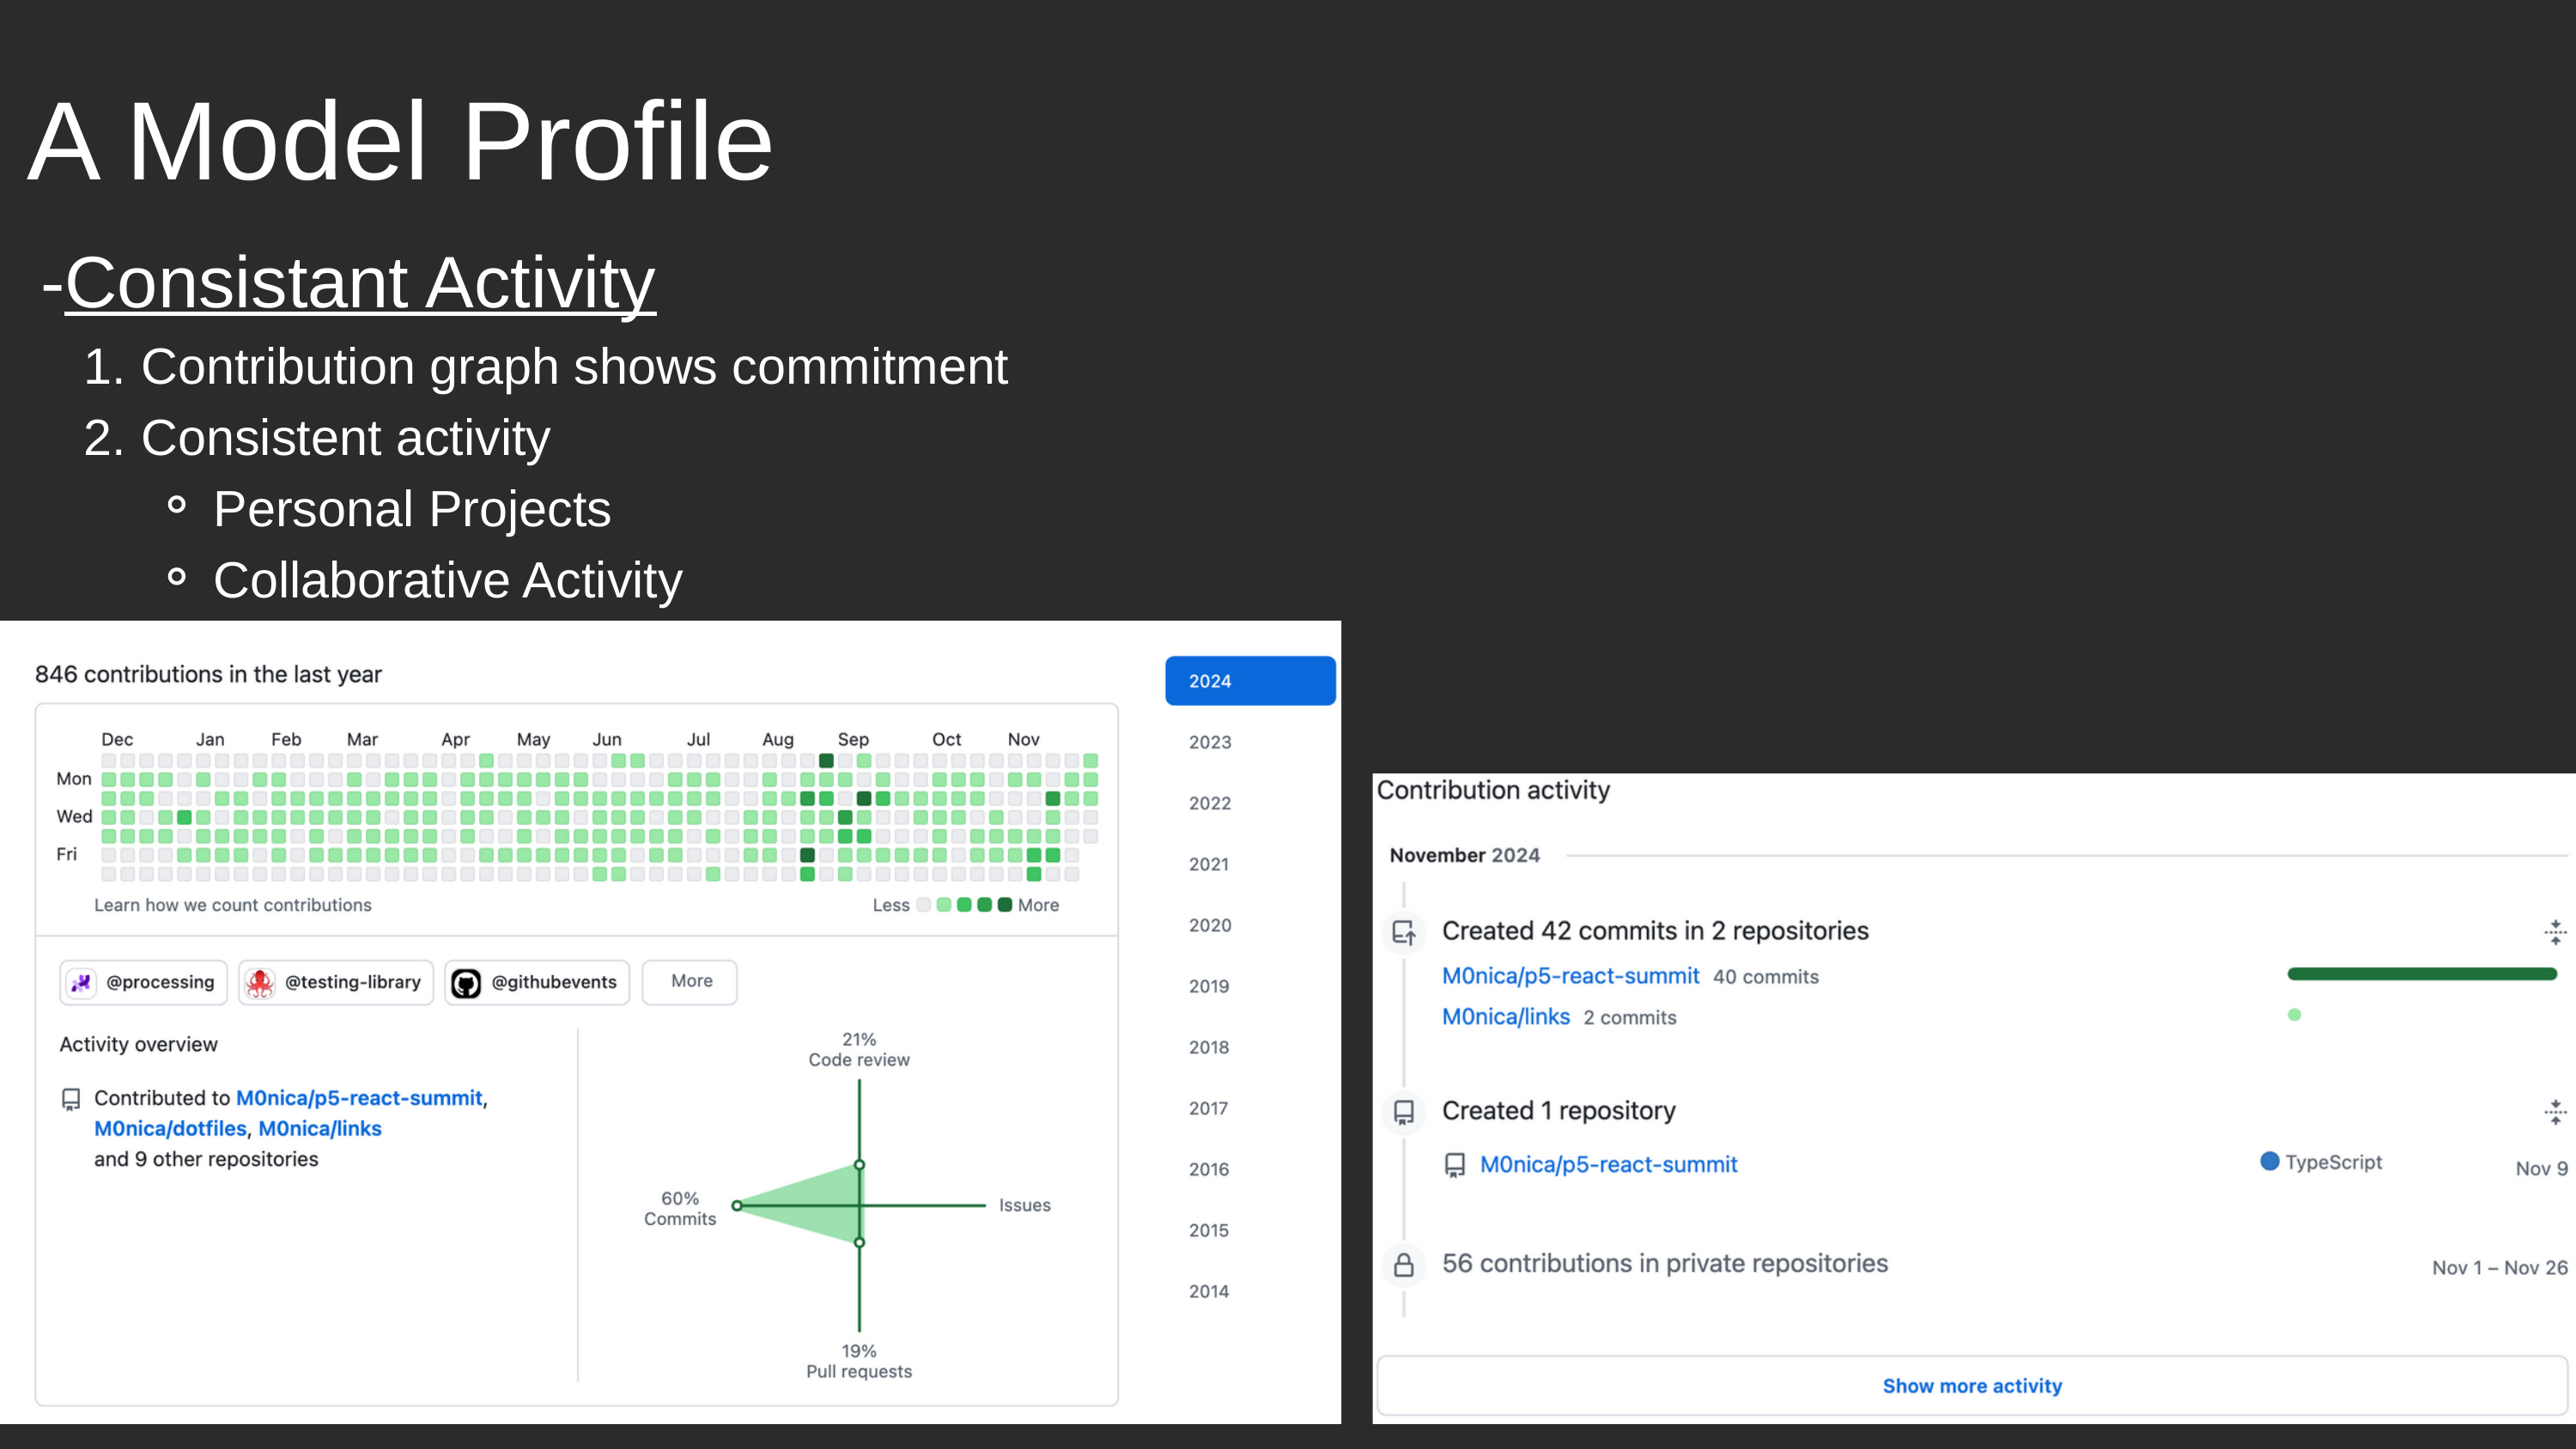

A Model Profile
-Consistant Activity
 Contribution graph shows commitment
 Consistent activity
Personal Projects
Collaborative Activity